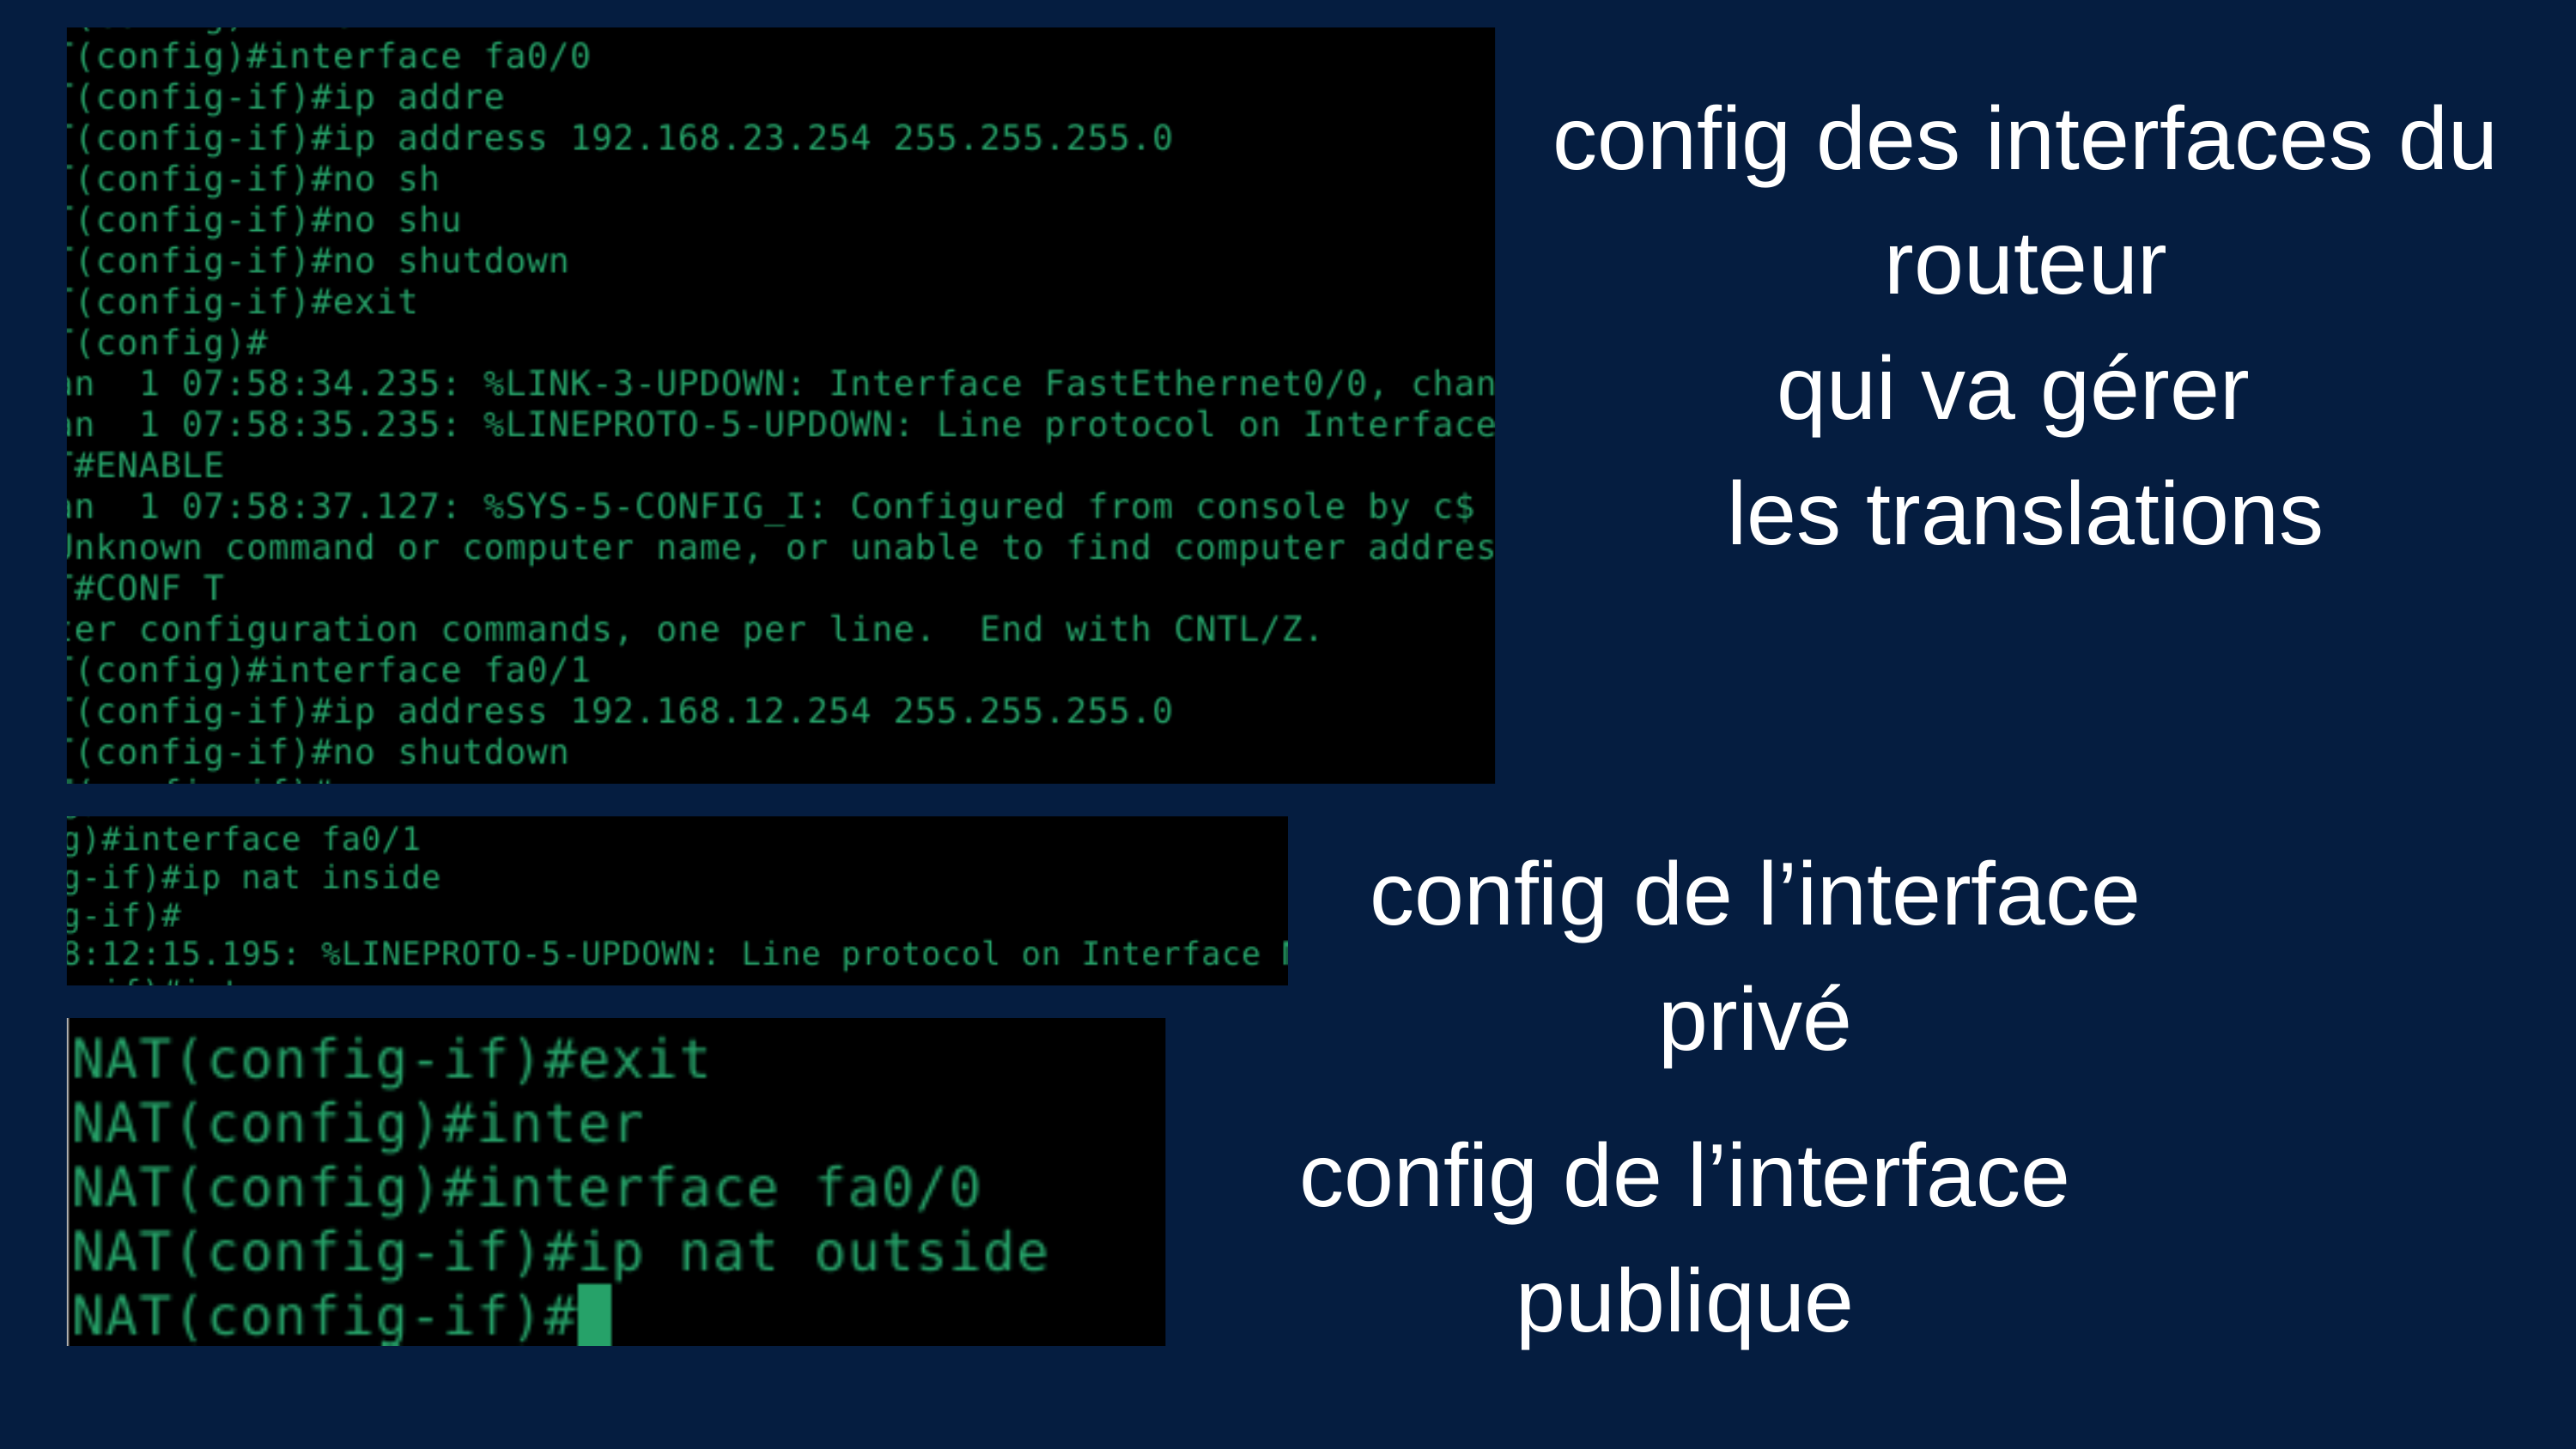

config des interfaces du routeur
qui va gérer
les translations

config de l’interface privé

config de l’interface publique